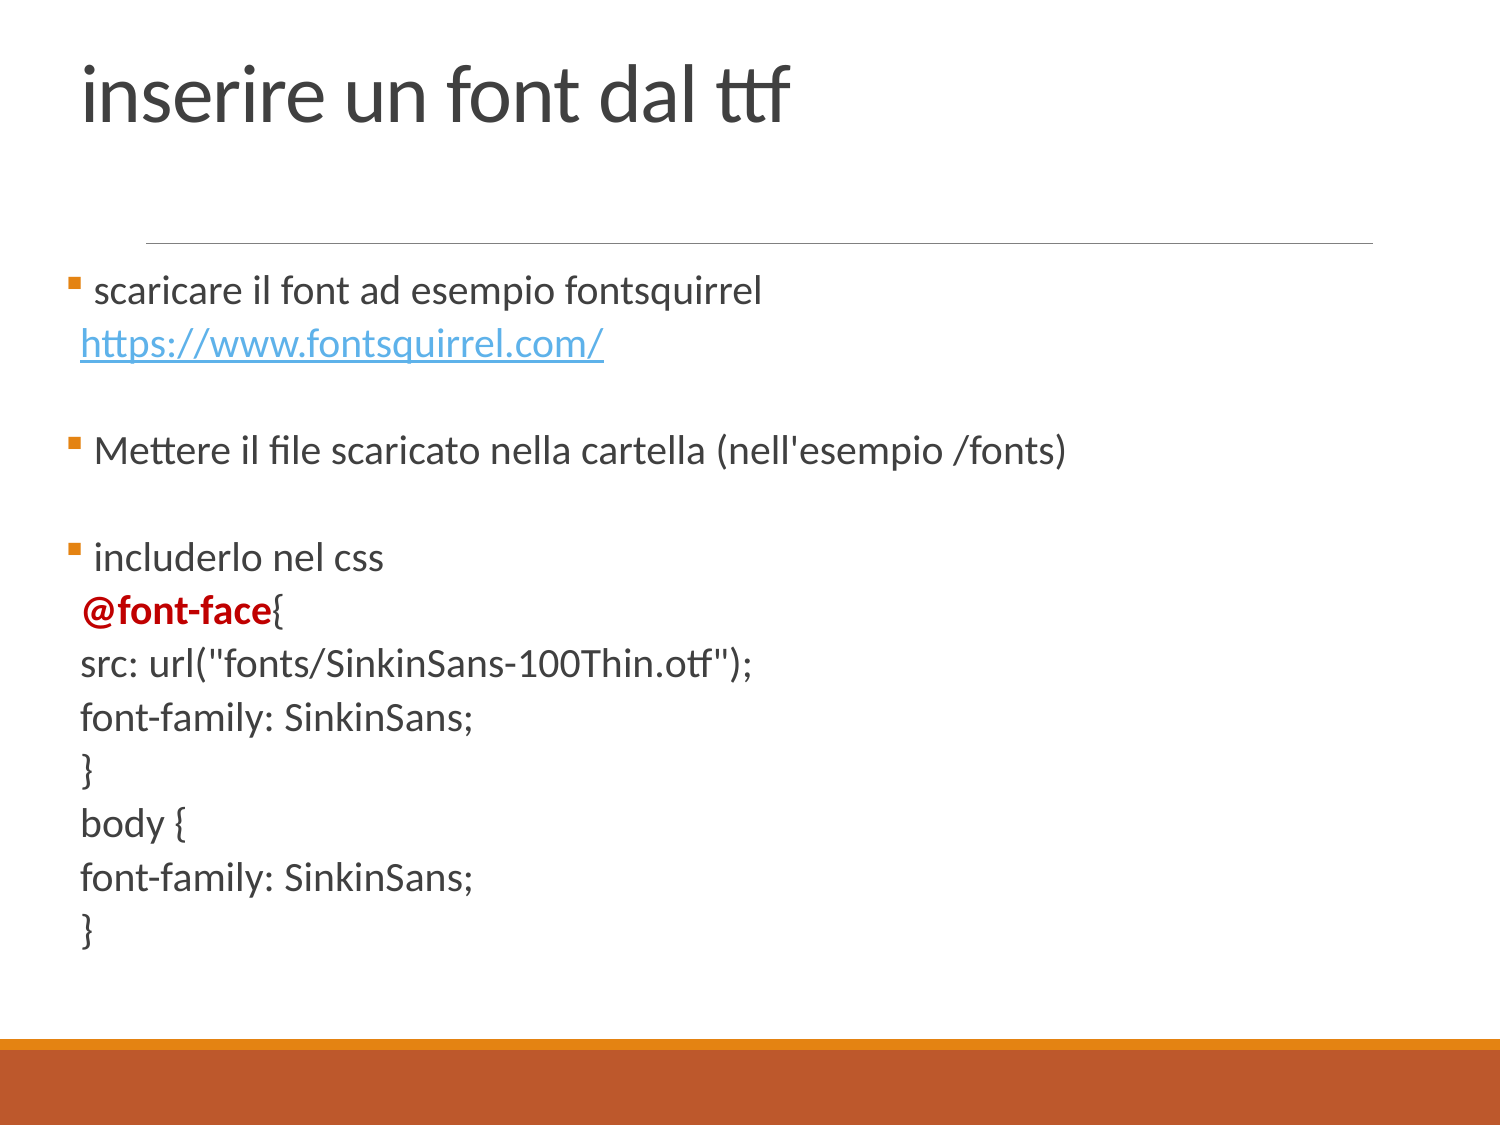

# inserire un font dal ttf
 scaricare il font ad esempio fontsquirrel
https://www.fontsquirrel.com/

 Mettere il file scaricato nella cartella (nell'esempio /fonts)

 includerlo nel css
@font-face{
src: url("fonts/SinkinSans-100Thin.otf");
font-family: SinkinSans;
}
body {
font-family: SinkinSans;
}